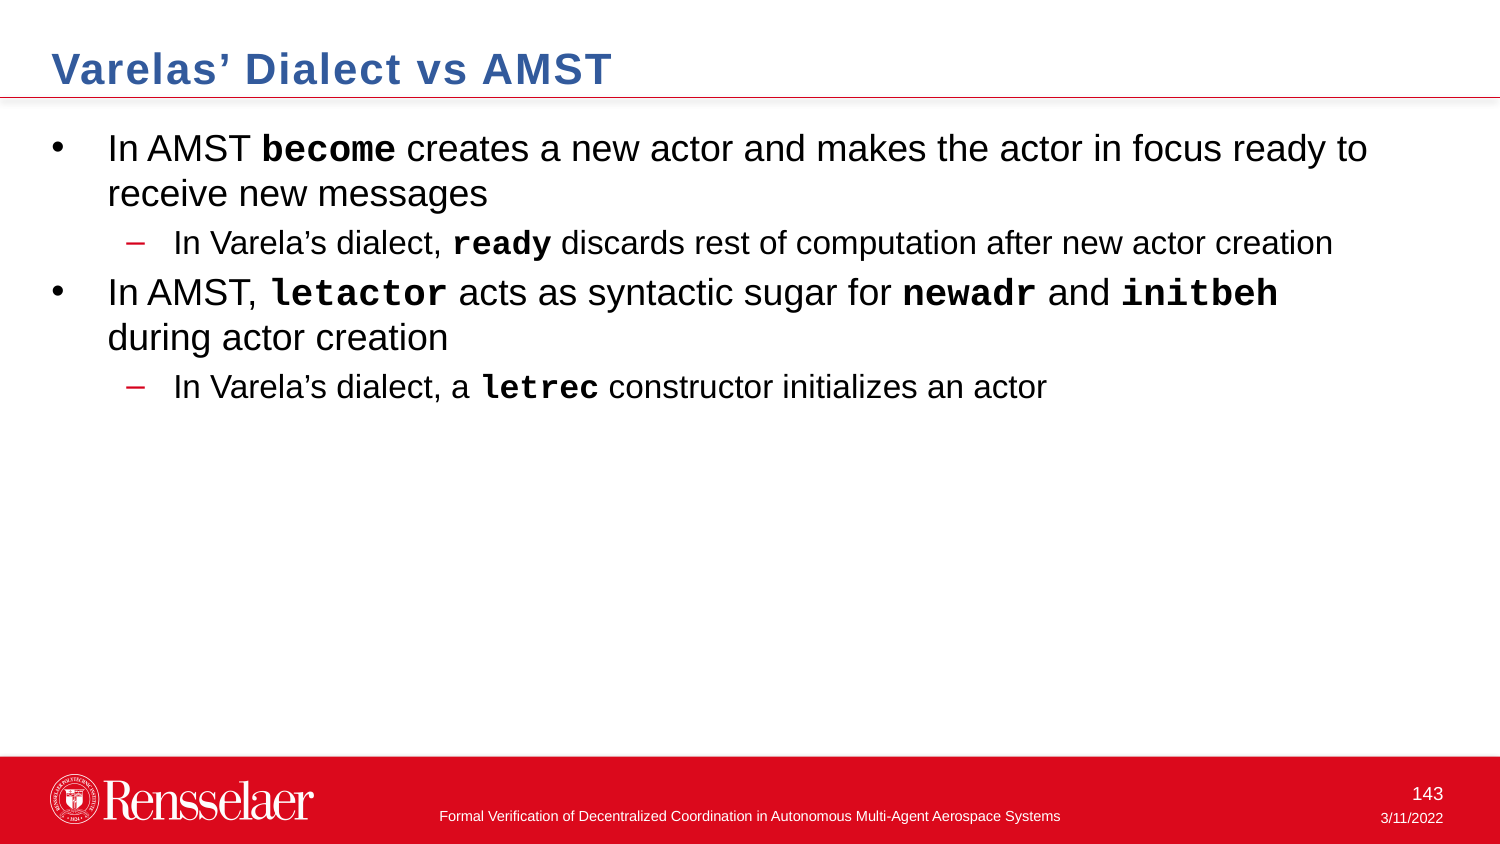

Varelas’ Dialect vs AMST
In AMST become creates a new actor and makes the actor in focus ready to receive new messages
In Varela’s dialect, ready discards rest of computation after new actor creation
In AMST, letactor acts as syntactic sugar for newadr and initbeh during actor creation
In Varela’s dialect, a letrec constructor initializes an actor